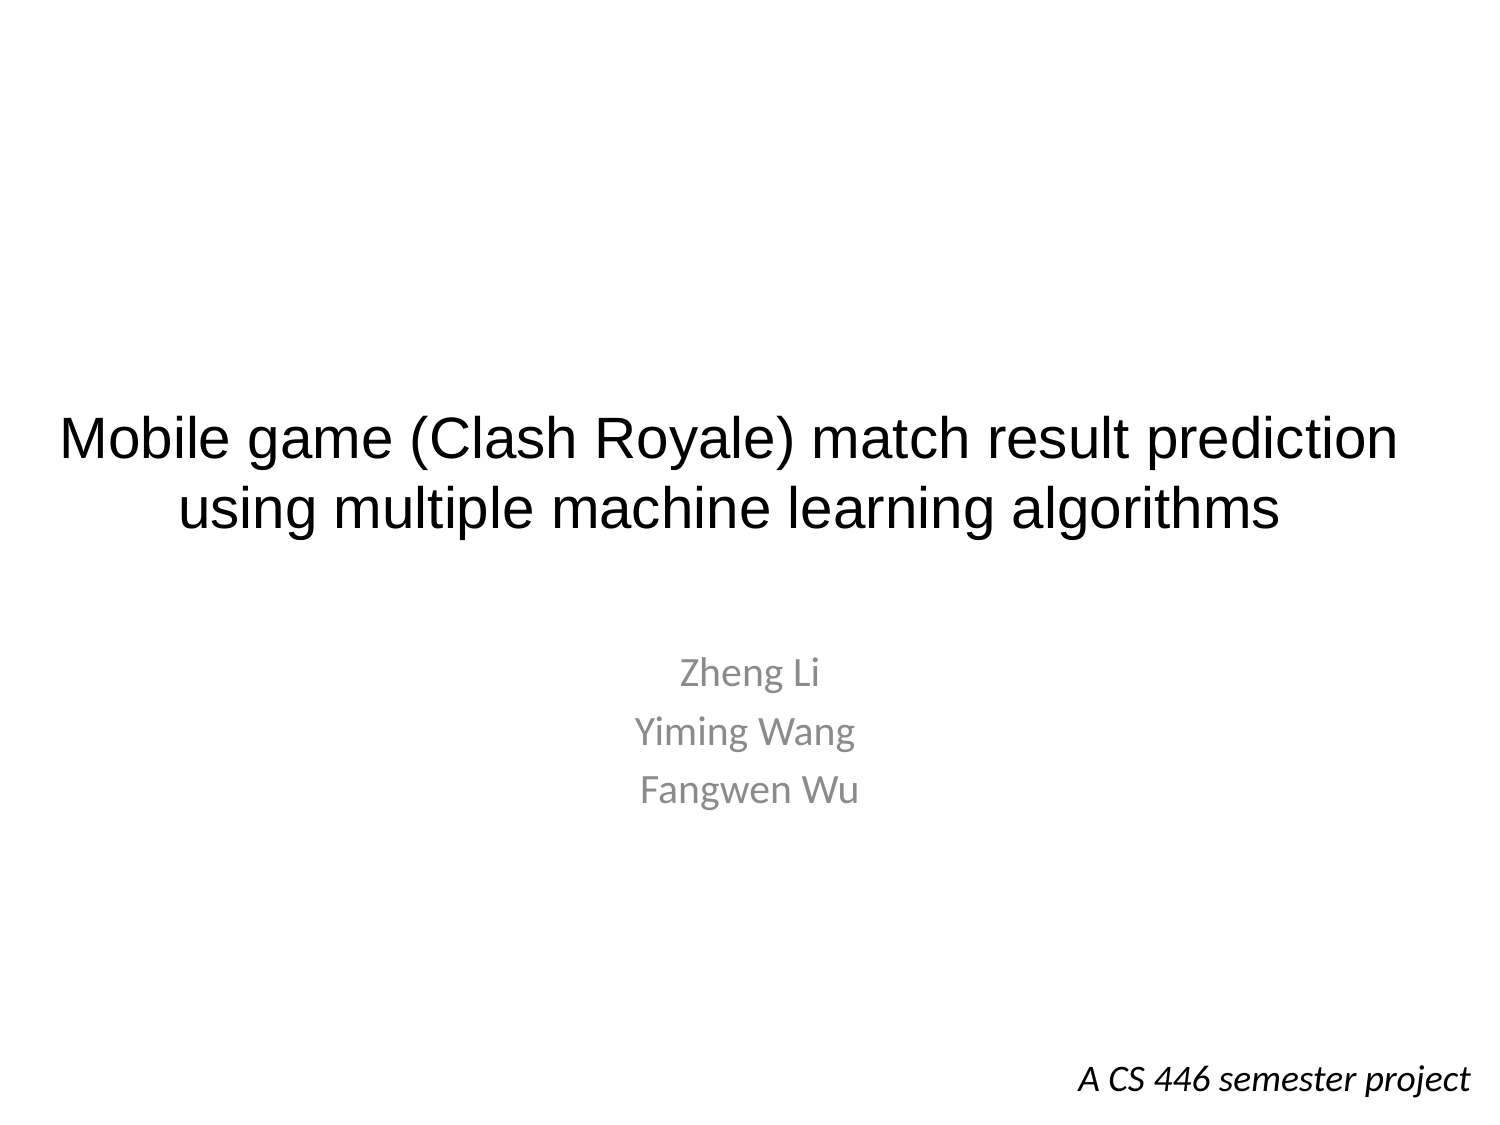

# Mobile game (Clash Royale) match result prediction using multiple machine learning algorithms
Zheng Li
Yiming Wang
Fangwen Wu
A CS 446 semester project